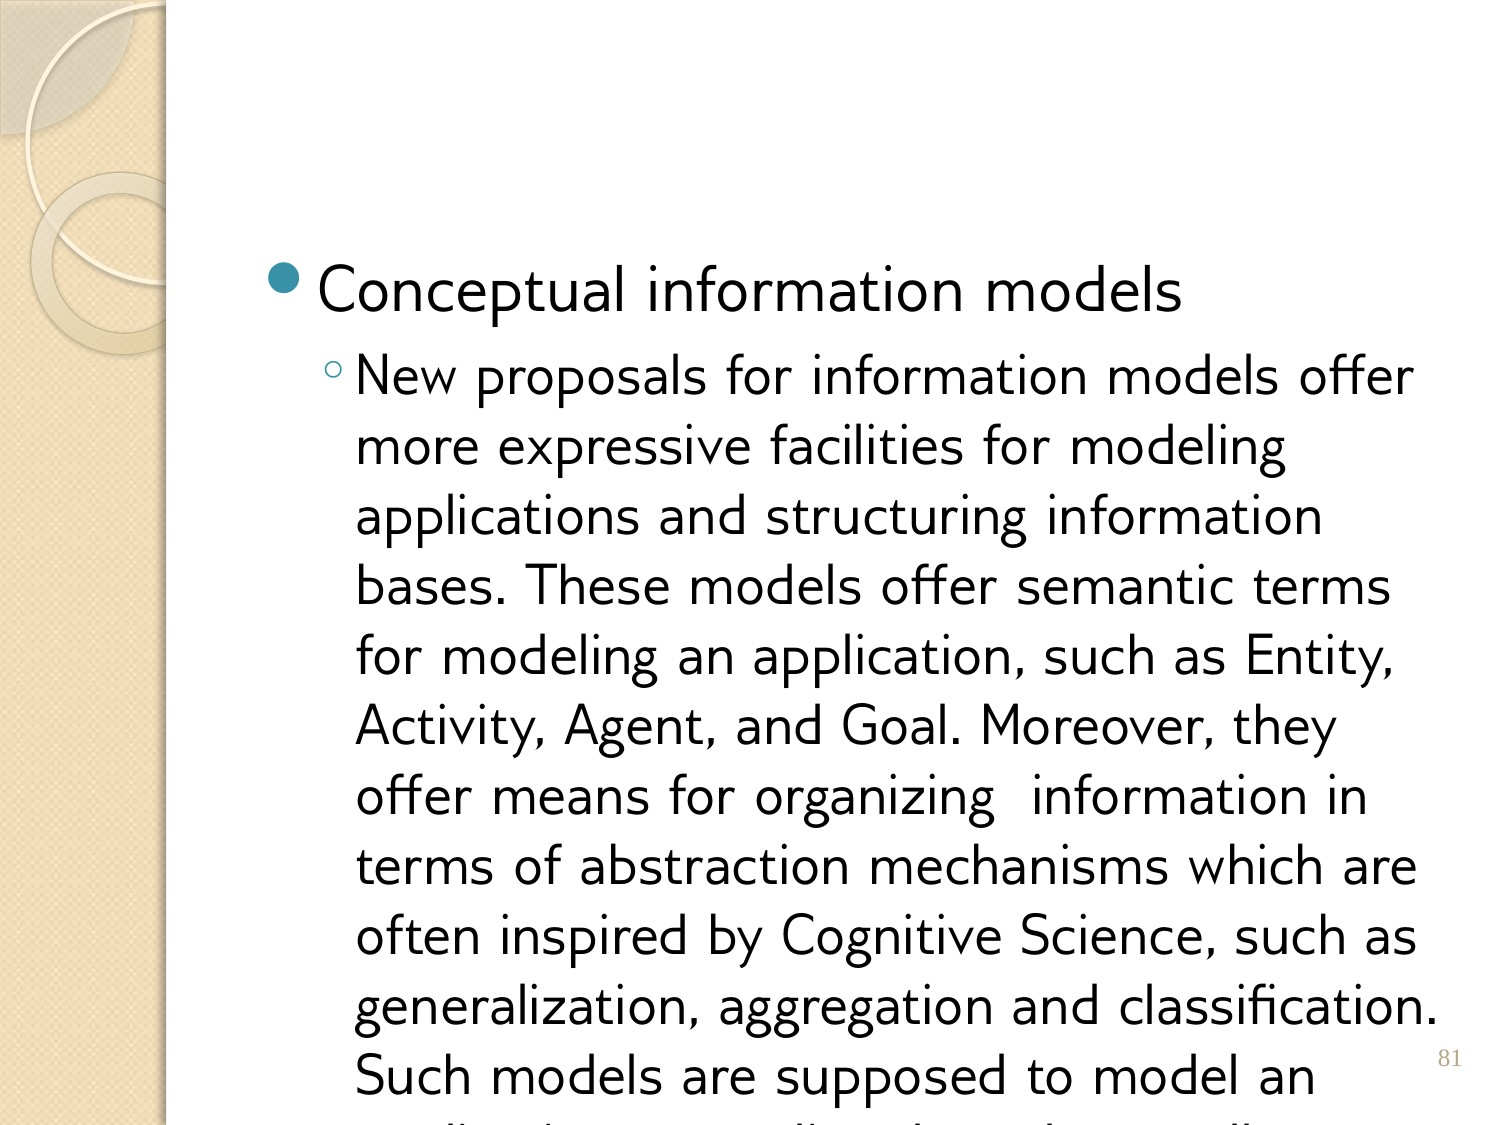

#
Conceptual information models
New proposals for information models offer more expressive facilities for modeling applications and structuring information bases. These models offer semantic terms for modeling an application, such as Entity, Activity, Agent, and Goal. Moreover, they offer means for organizing  information in terms of abstraction mechanisms which are often inspired by Cognitive Science, such as generalization, aggregation and classification. Such models are supposed to model an application more directly and naturally.
81